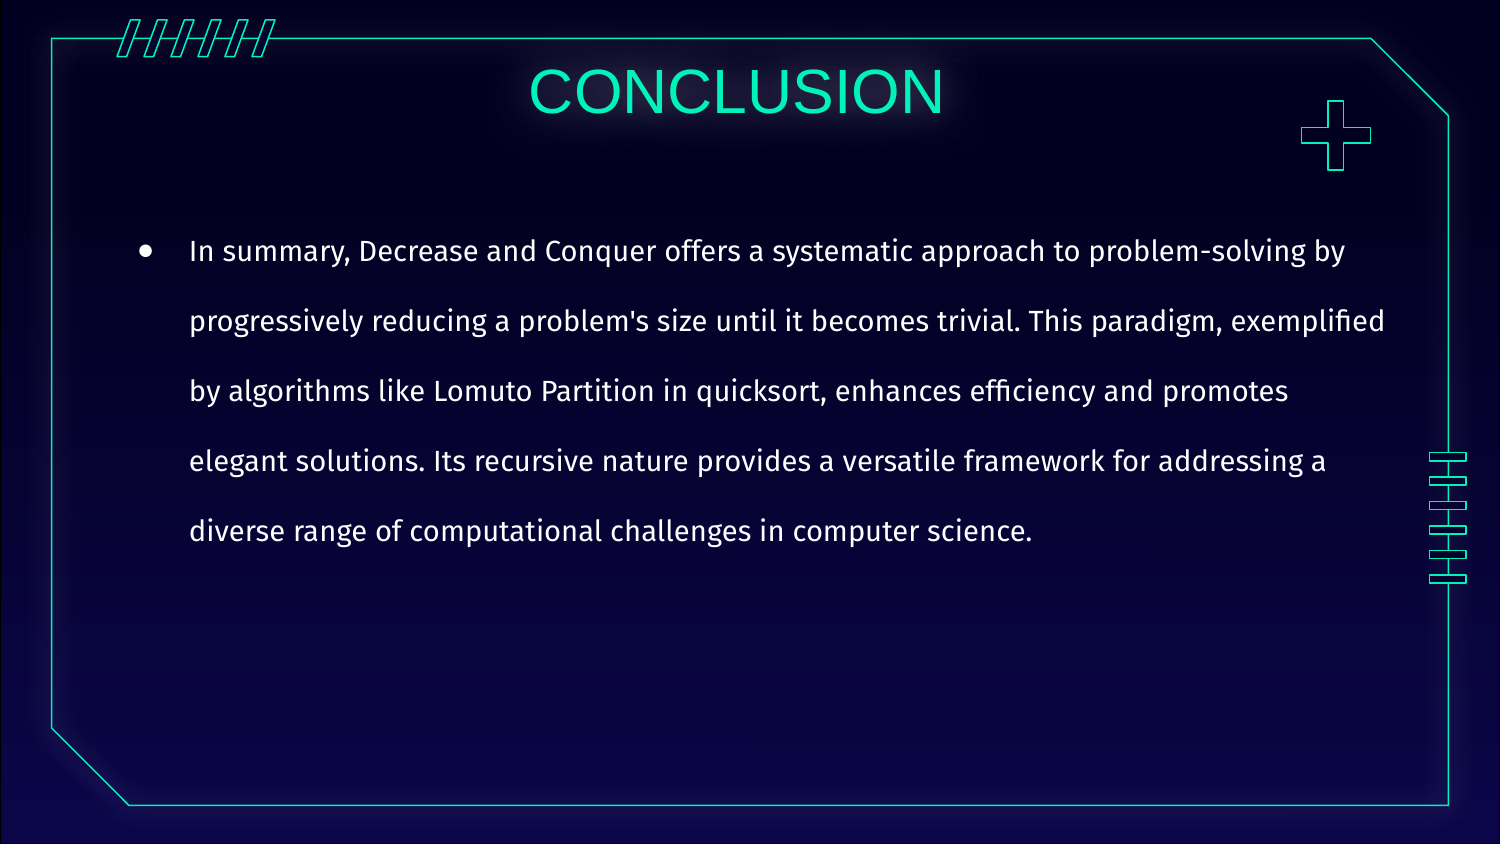

# CONCLUSION

In summary, Decrease and Conquer offers a systematic approach to problem-solving by progressively reducing a problem's size until it becomes trivial. This paradigm, exemplified by algorithms like Lomuto Partition in quicksort, enhances efficiency and promotes elegant solutions. Its recursive nature provides a versatile framework for addressing a diverse range of computational challenges in computer science.